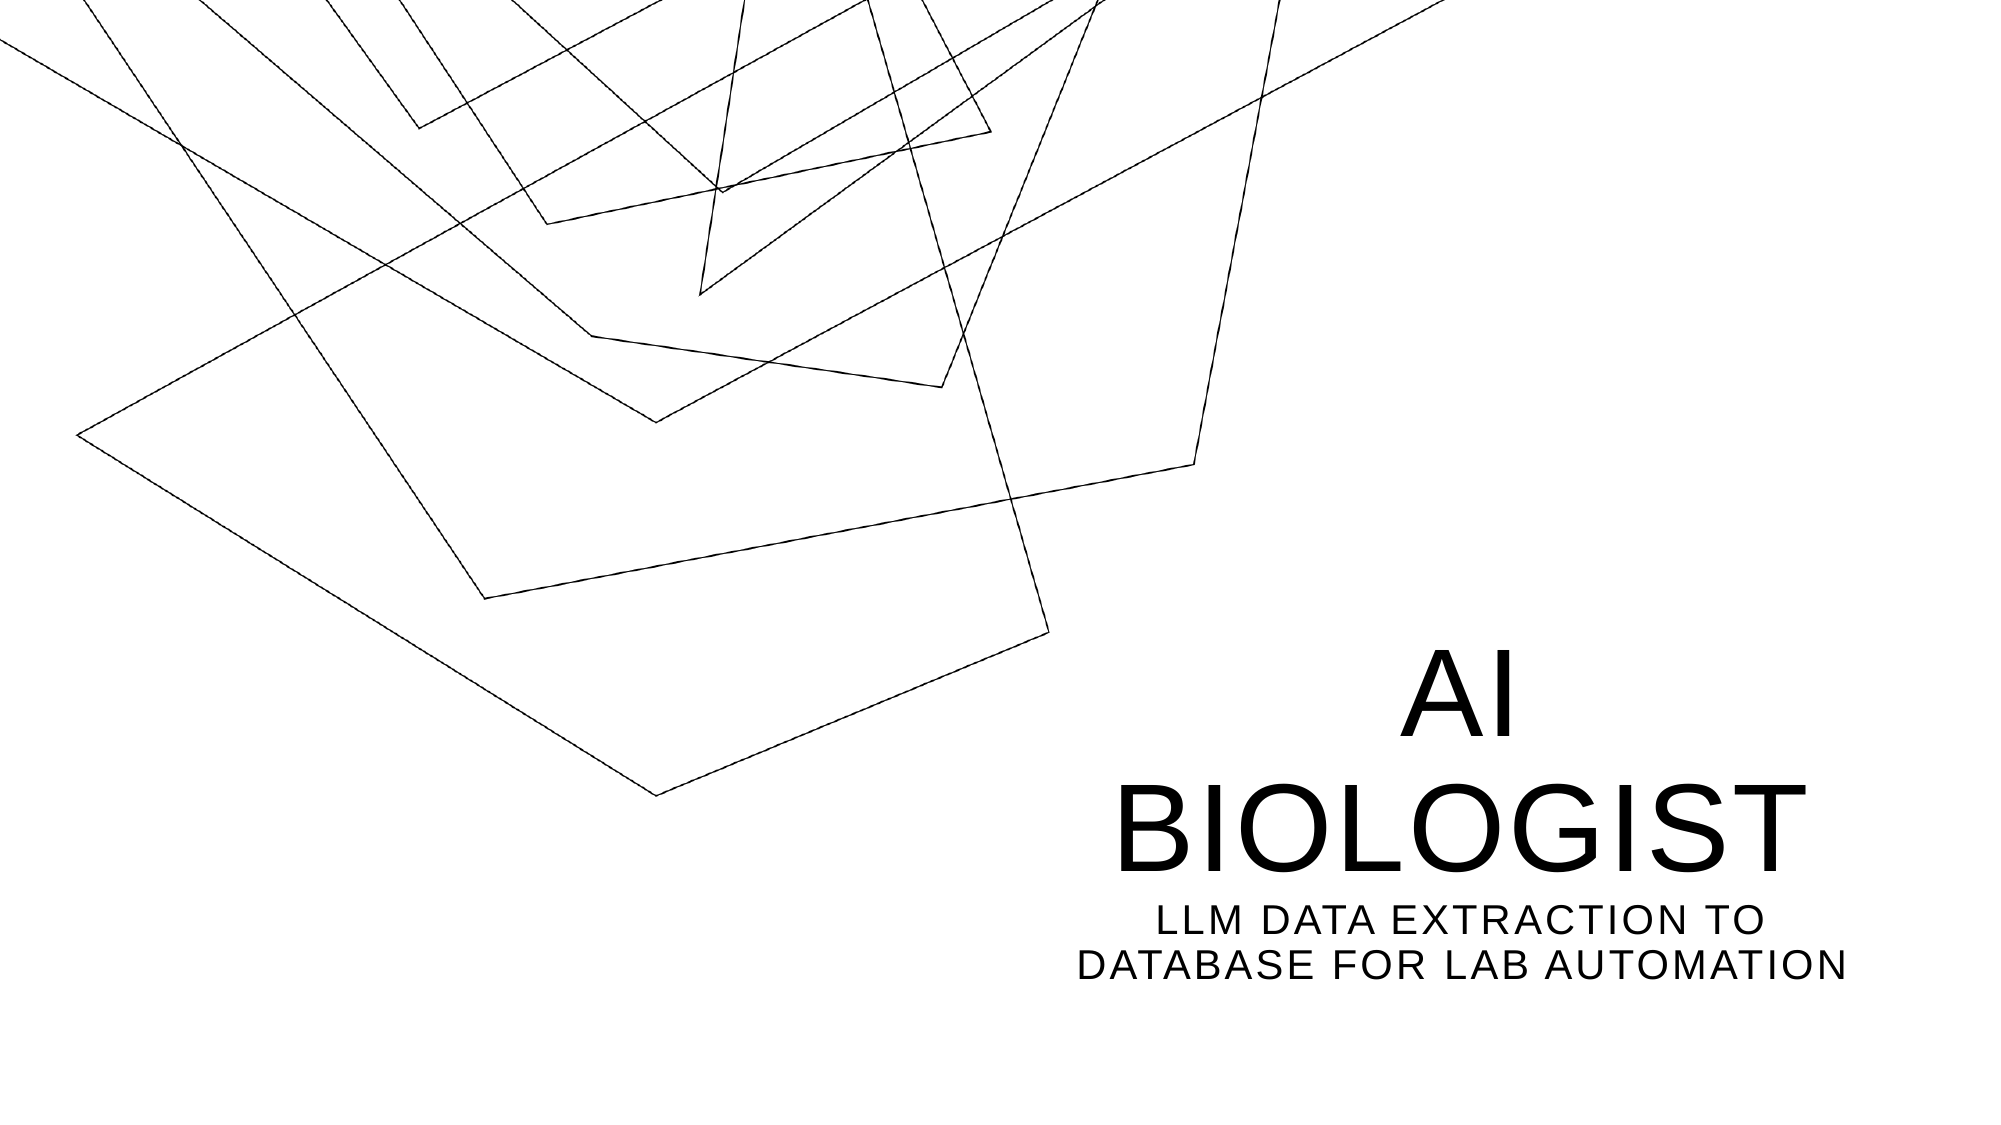

# Ai Biologist LLM data extraction to database for lab automation